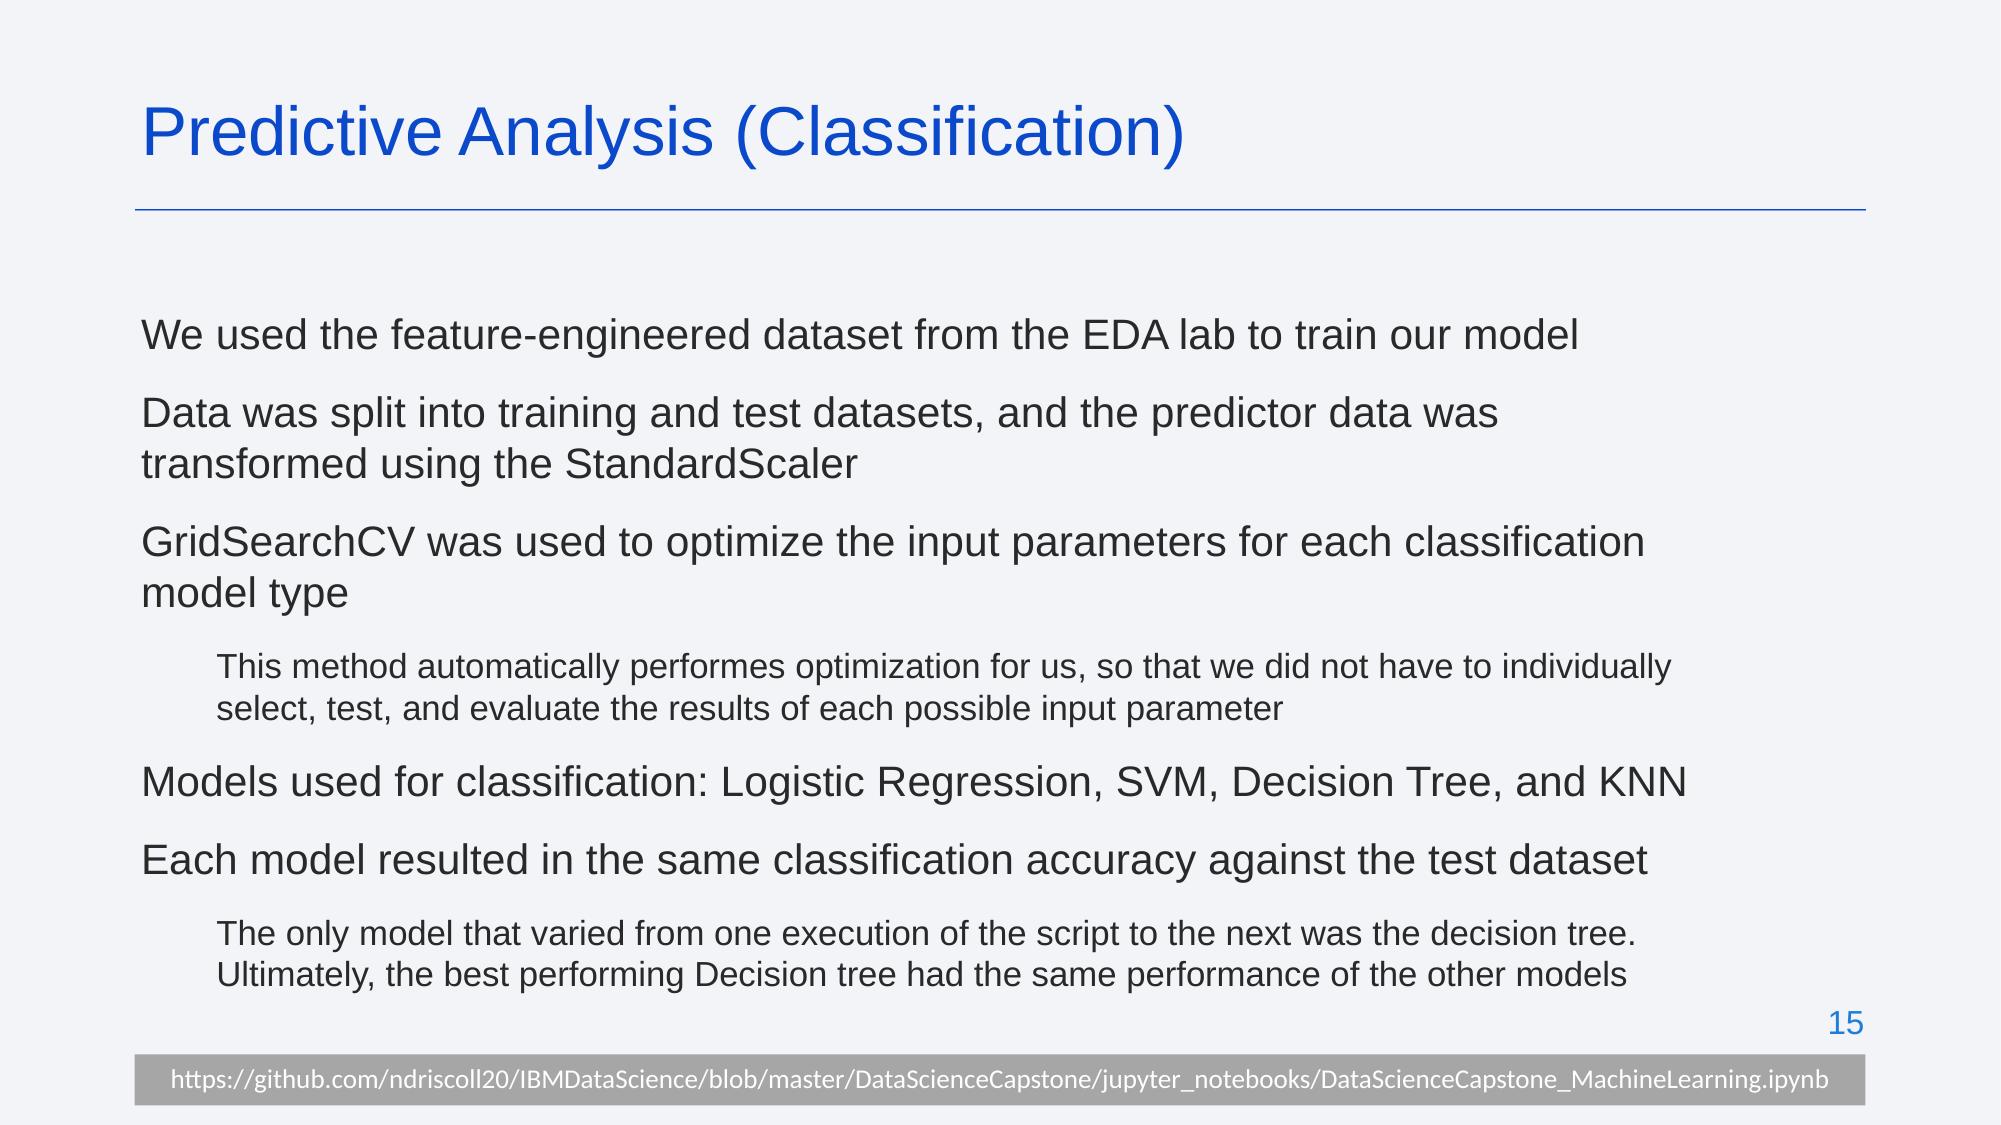

Predictive Analysis (Classification)
We used the feature-engineered dataset from the EDA lab to train our model
Data was split into training and test datasets, and the predictor data was transformed using the StandardScaler
GridSearchCV was used to optimize the input parameters for each classification model type
This method automatically performes optimization for us, so that we did not have to individually select, test, and evaluate the results of each possible input parameter
Models used for classification: Logistic Regression, SVM, Decision Tree, and KNN
Each model resulted in the same classification accuracy against the test dataset
The only model that varied from one execution of the script to the next was the decision tree. Ultimately, the best performing Decision tree had the same performance of the other models
15
https://github.com/ndriscoll20/IBMDataScience/blob/master/DataScienceCapstone/jupyter_notebooks/DataScienceCapstone_MachineLearning.ipynb